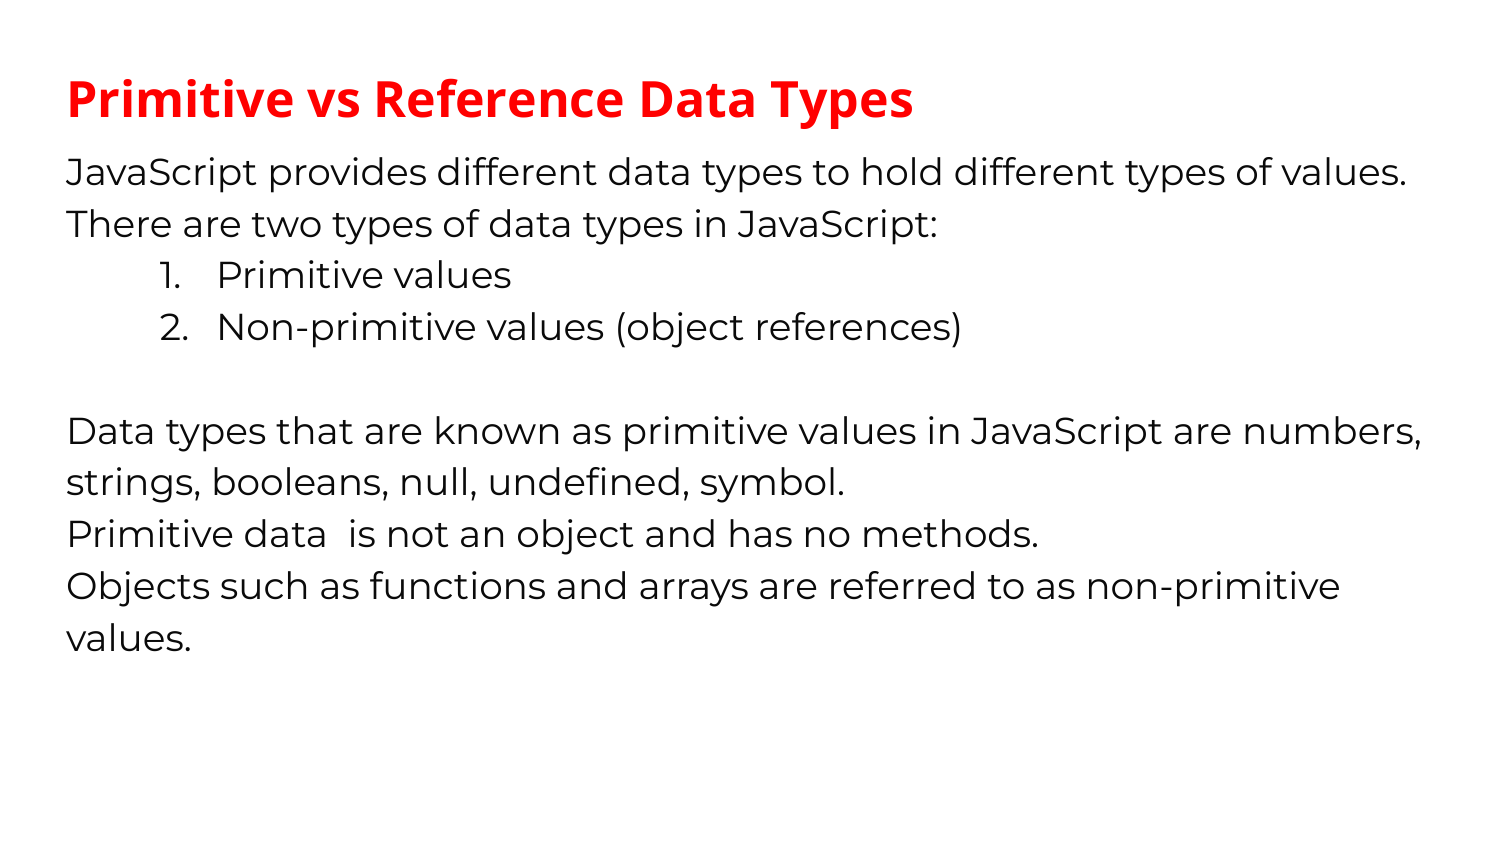

# Primitive vs Reference Data Types

JavaScript provides different data types to hold different types of values. There are two types of data types in JavaScript:
Primitive values
Non-primitive values (object references)

Data types that are known as primitive values in JavaScript are numbers, strings, booleans, null, undefined, symbol.
Primitive data  is not an object and has no methods.
Objects such as functions and arrays are referred to as non-primitive values.